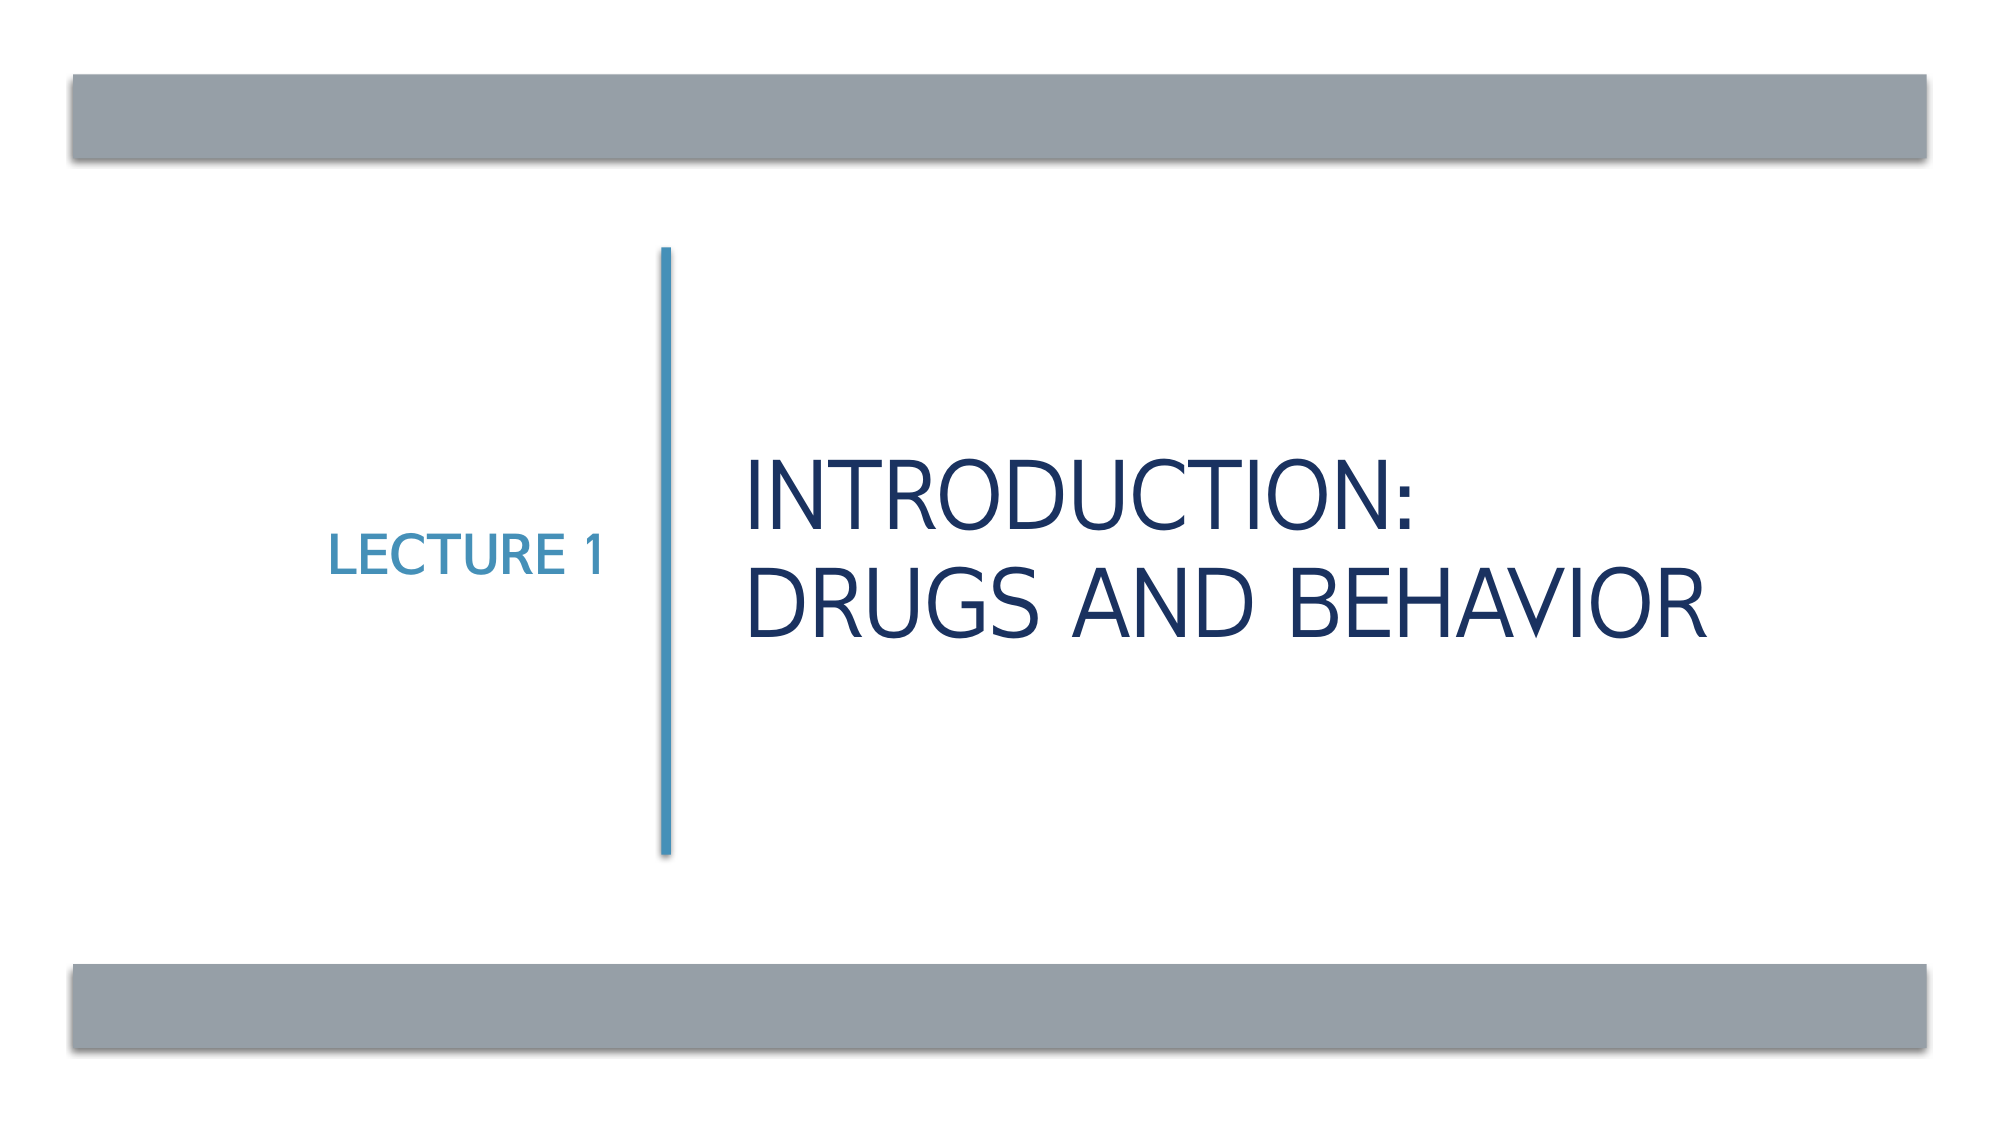

Lecture 1
# Introduction: Drugs and Behavior